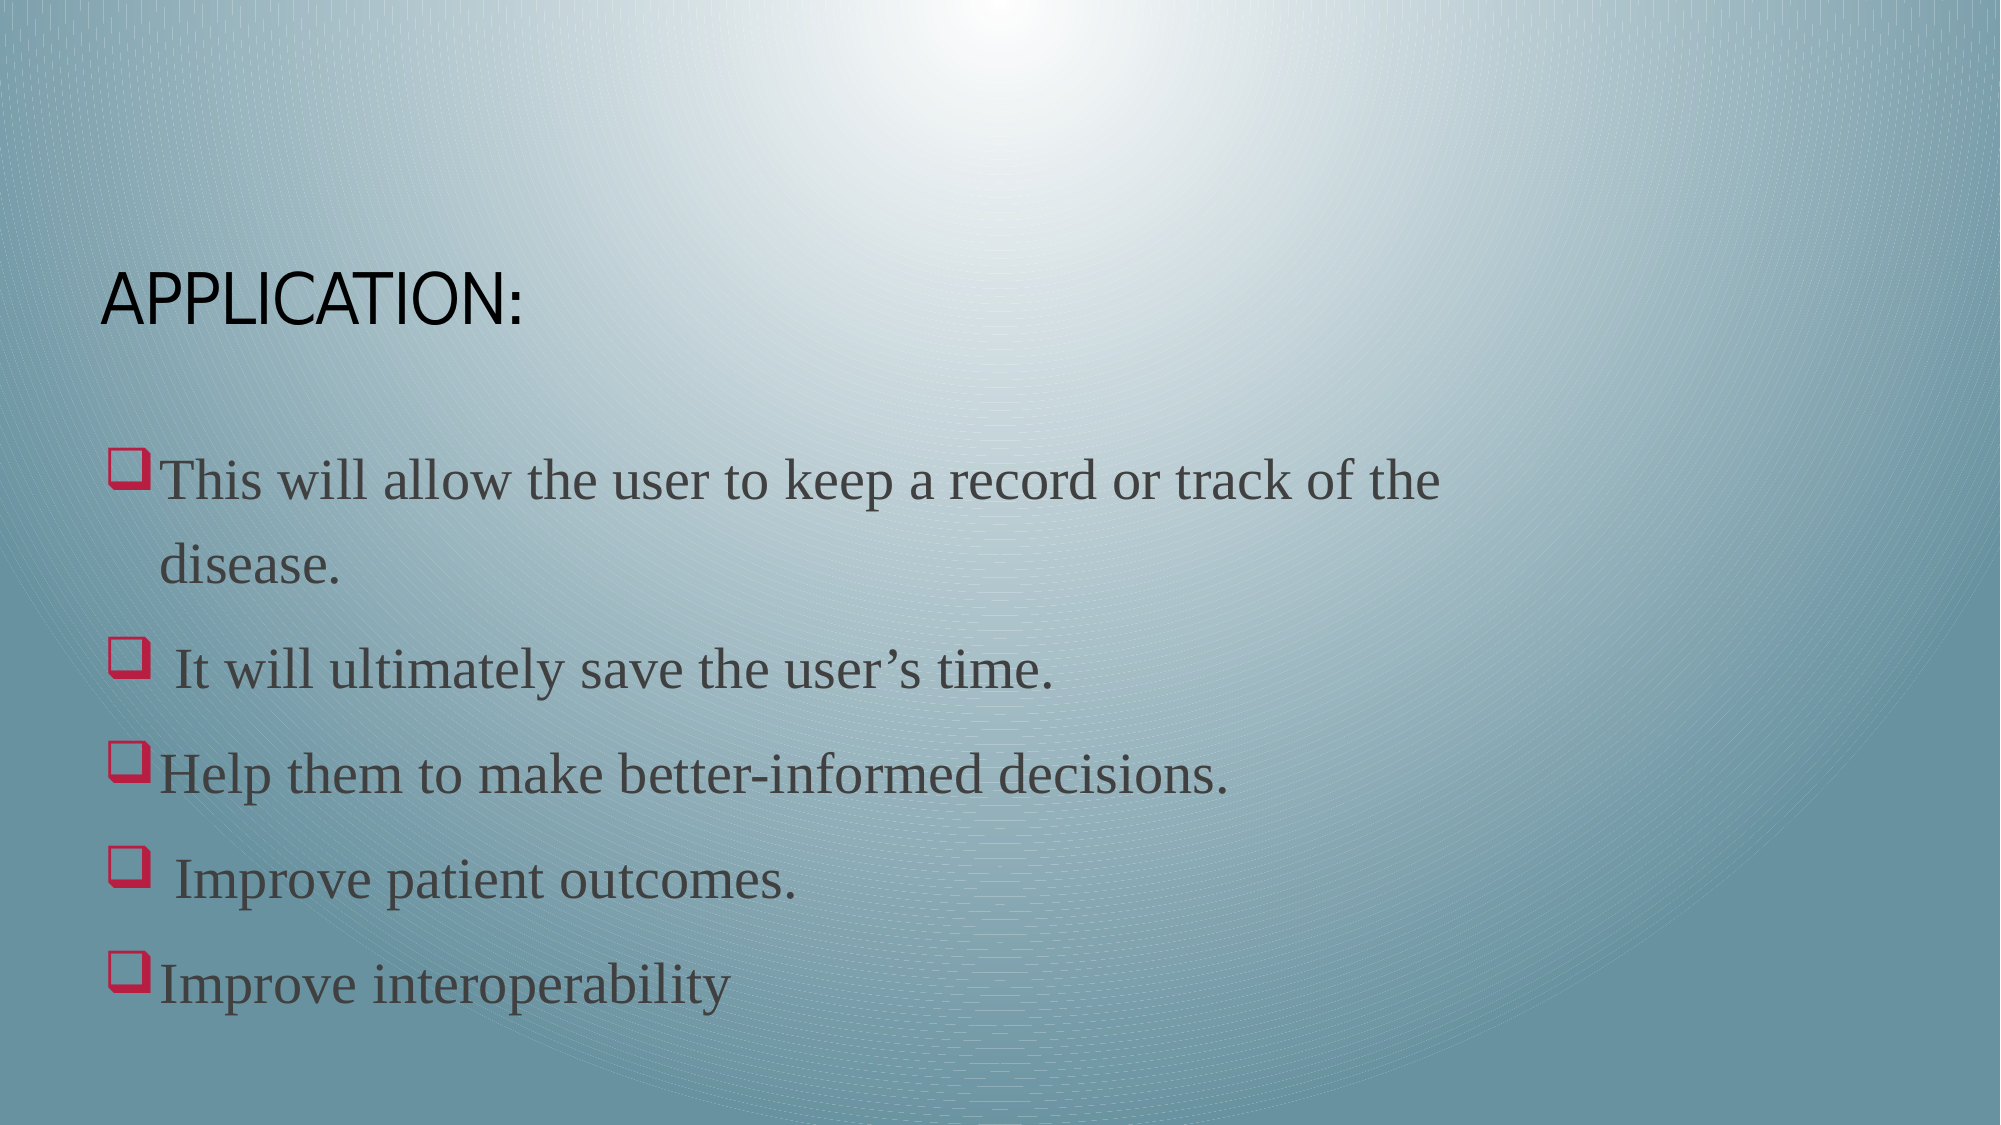

# Application:
This will allow the user to keep a record or track of the disease.
 It will ultimately save the user’s time.
Help them to make better-informed decisions.
 Improve patient outcomes.
Improve interoperability